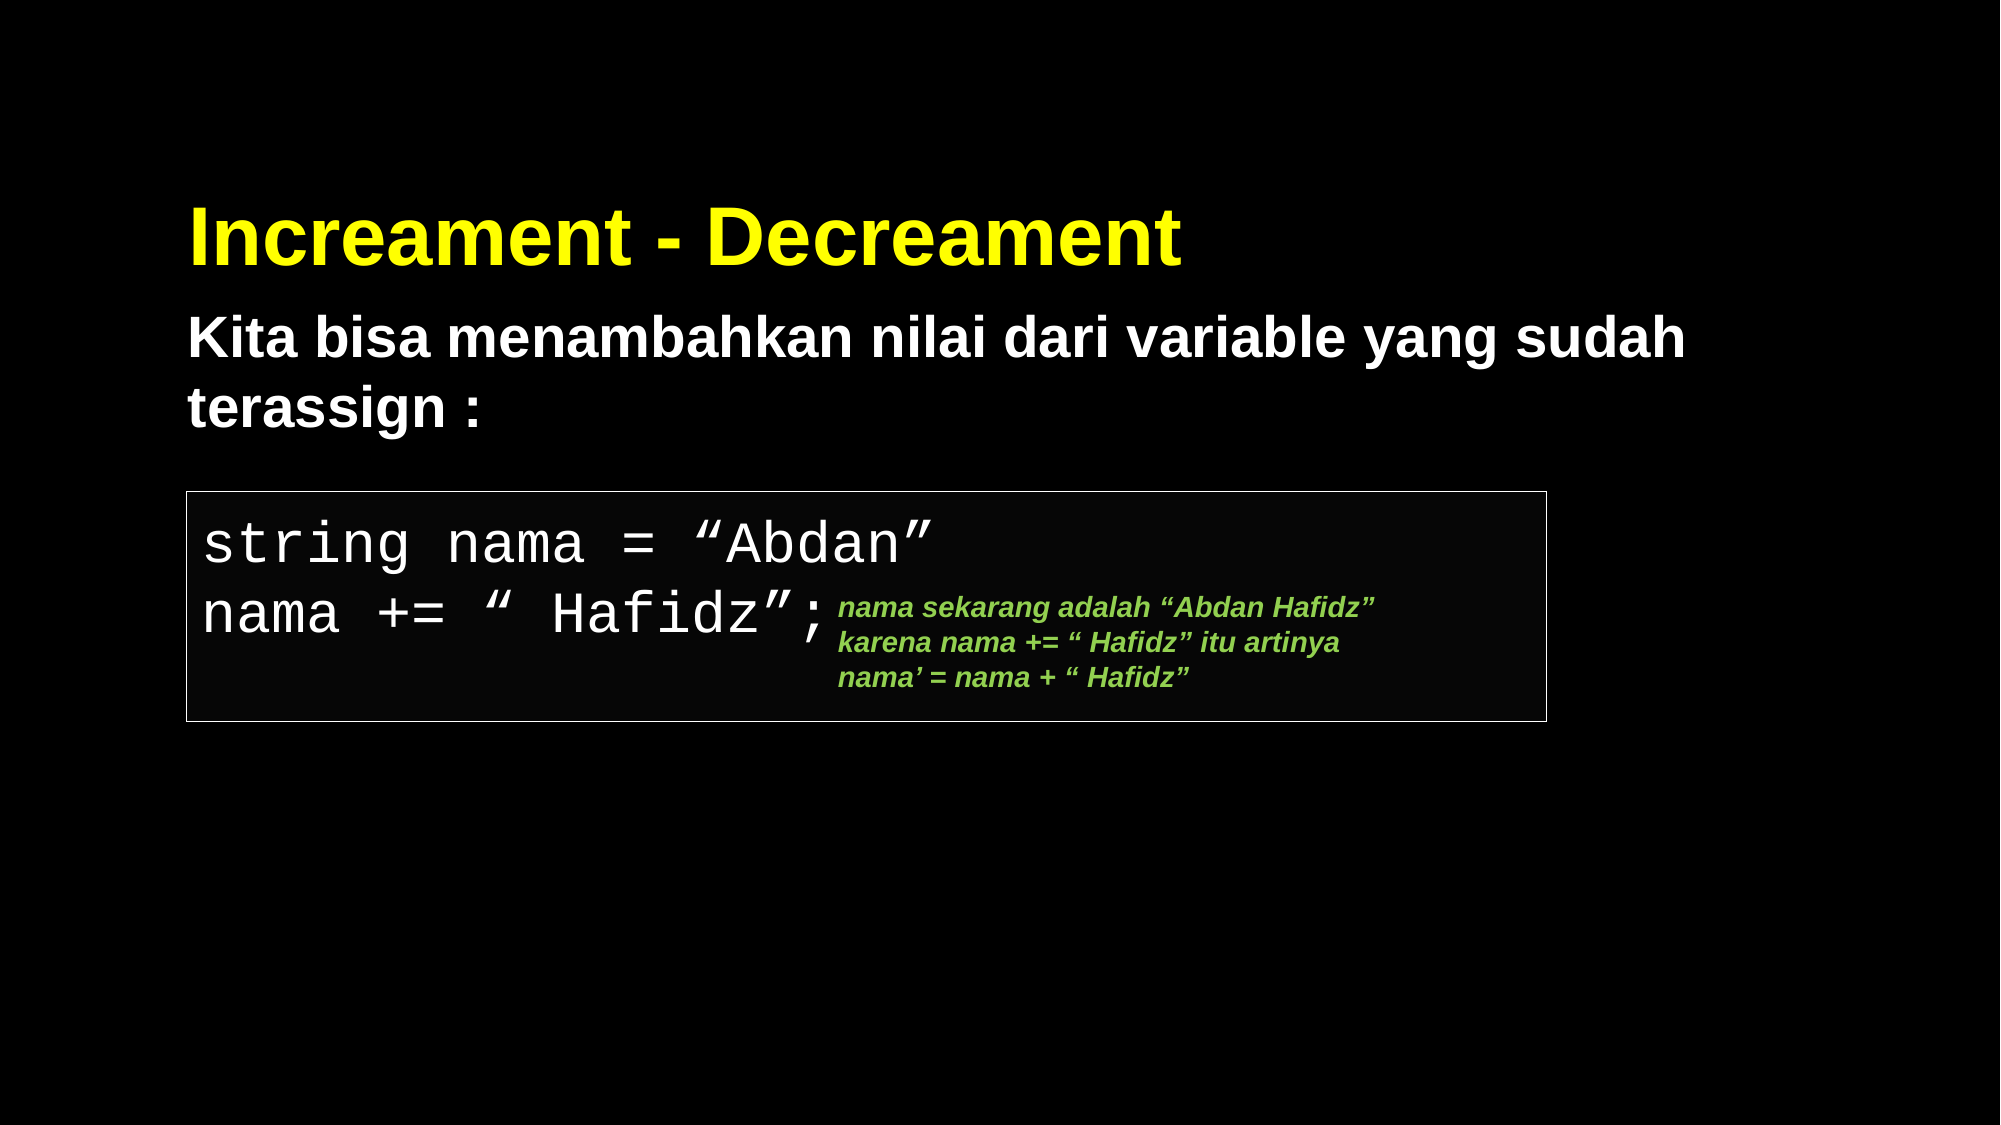

# Increament - Decreament
Kita bisa menambahkan nilai dari variable yang sudah terassign :
string nama = “Abdan”
nama += “ Hafidz”;

nama sekarang adalah “Abdan Hafidz”
karena nama += “ Hafidz” itu artinya
nama’ = nama + “ Hafidz”